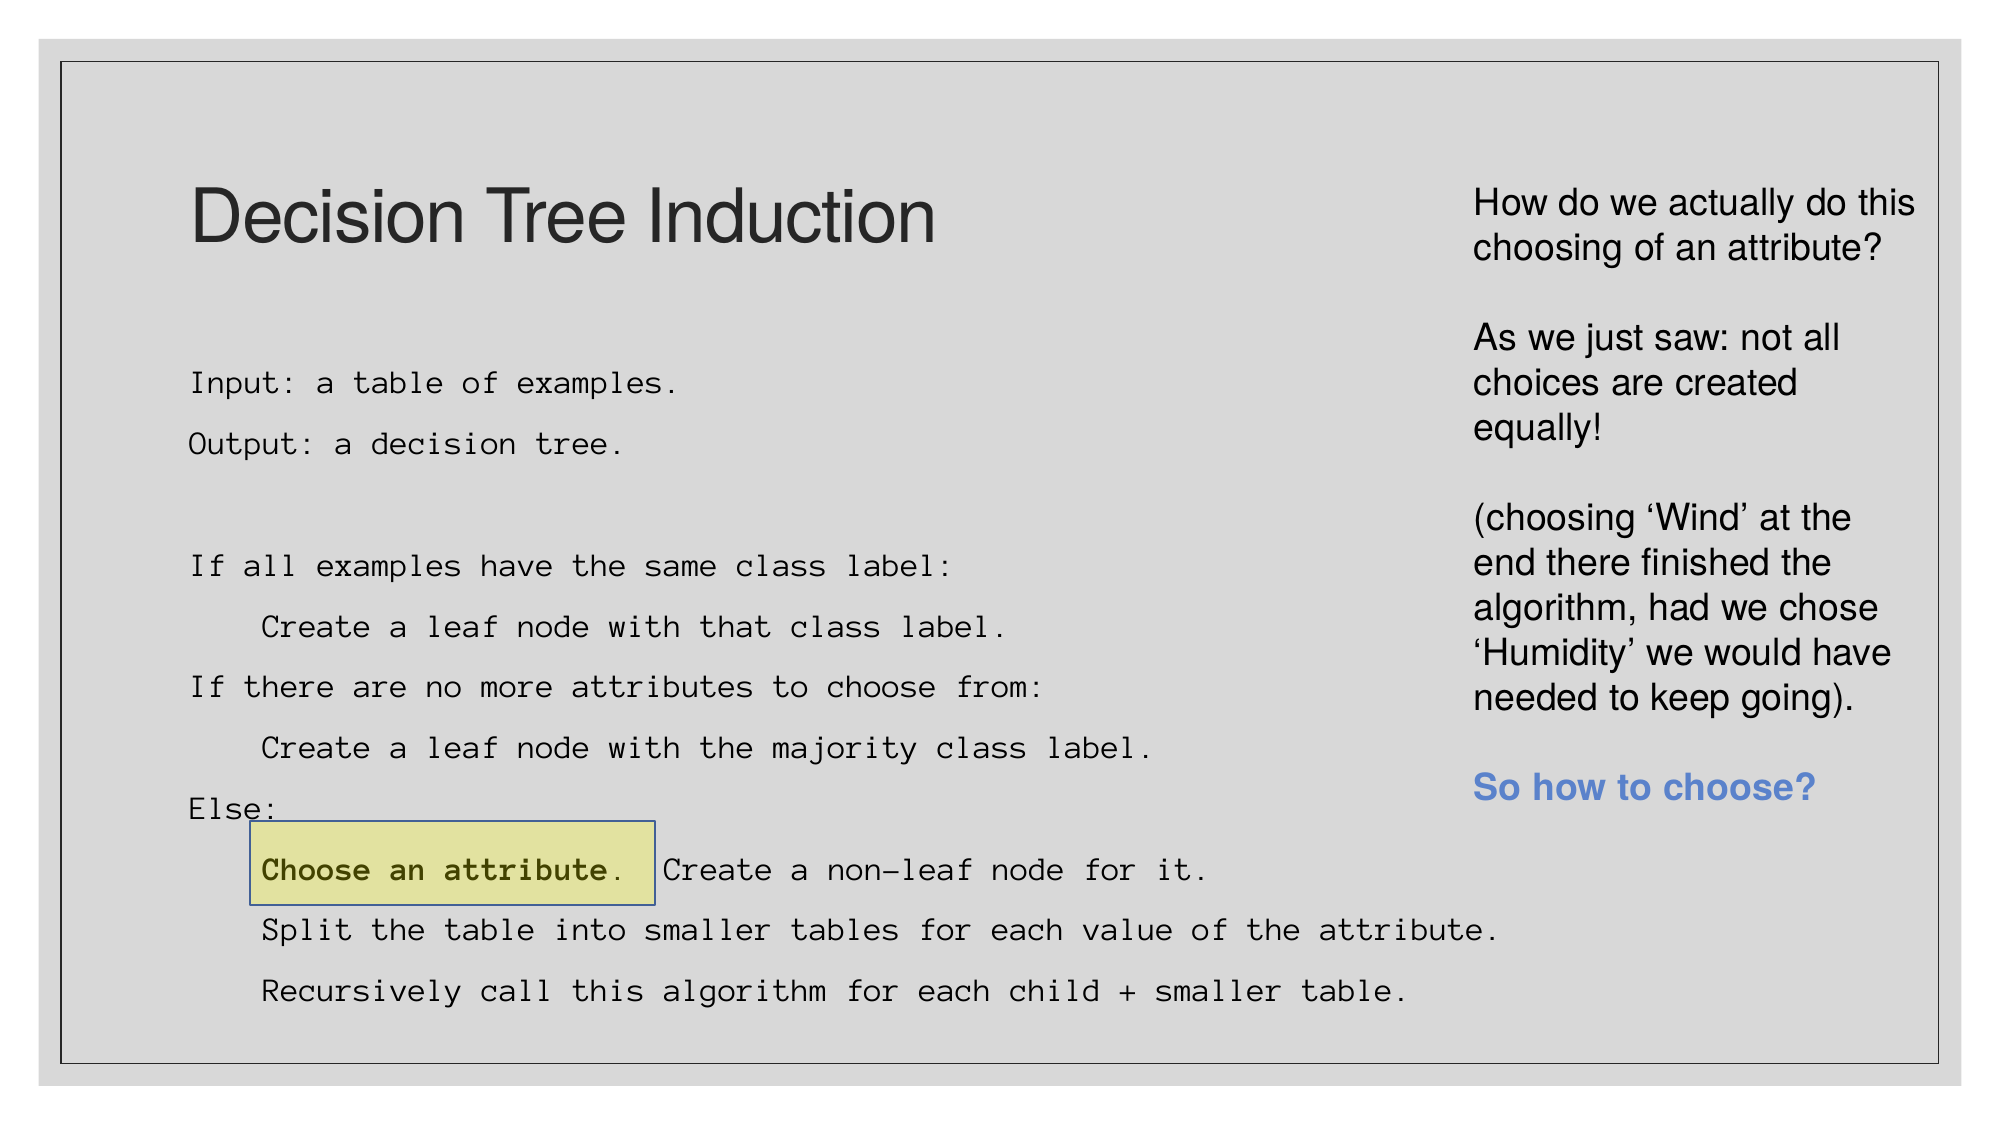

# Decision Tree Induction
How do we actually do this choosing of an attribute?

As we just saw: not all choices are created equally!

(choosing ‘Wind’ at the end there finished the algorithm, had we chose ‘Humidity’ we would have needed to keep going).

So how to choose?
Input: a table of examples.
Output: a decision tree.

If all examples have the same class label:
    Create a leaf node with that class label.
If there are no more attributes to choose from:
    Create a leaf node with the majority class label.
Else:
    Choose an attribute.  Create a non-leaf node for it.
    Split the table into smaller tables for each value of the attribute.
    Recursively call this algorithm for each child + smaller table.